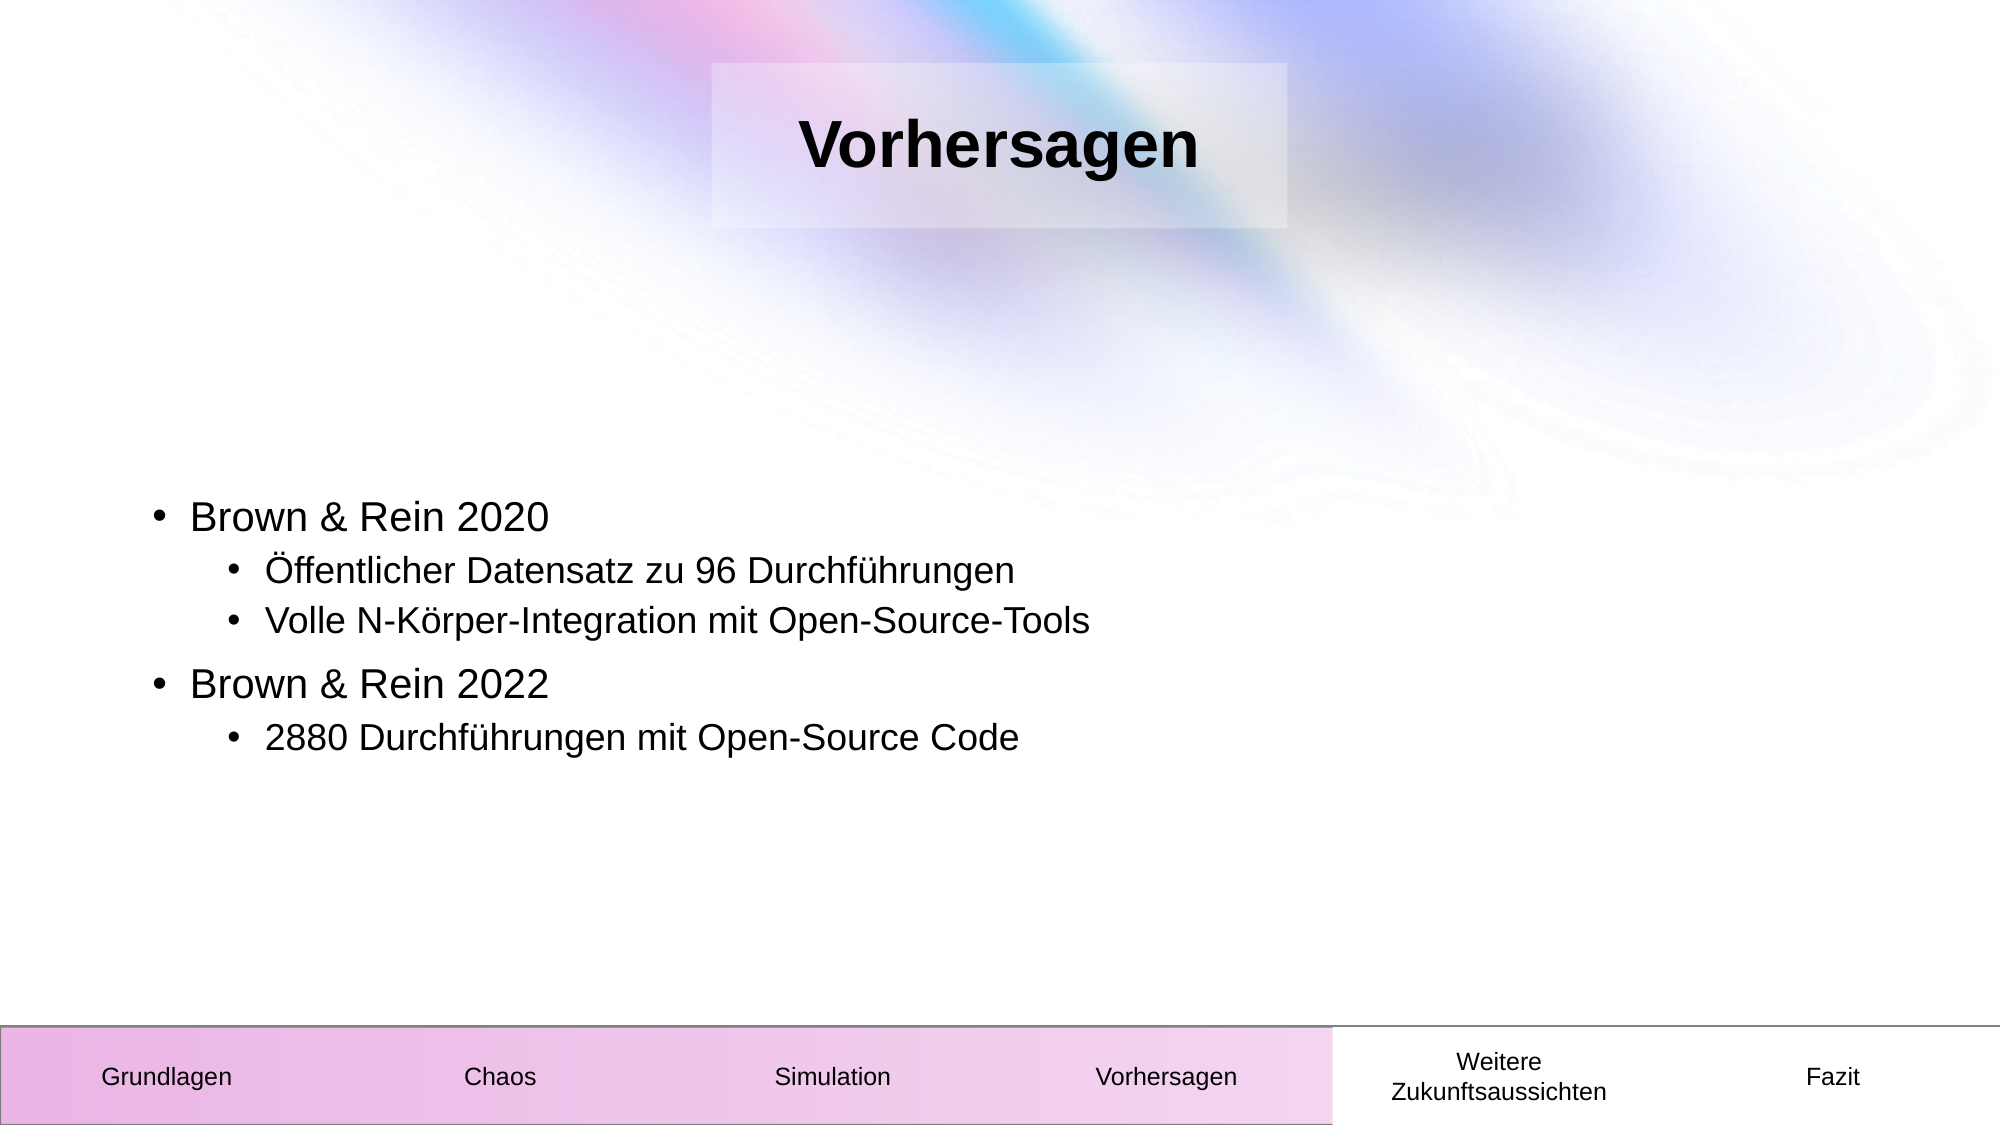

# Vorhersagen
Brown & Rein 2020
Öffentlicher Datensatz zu 96 Durchführungen
Volle N-Körper-Integration mit Open-Source-Tools
Brown & Rein 2022
2880 Durchführungen mit Open-Source Code

Grundlagen
Chaos
Simulation
Vorhersagen
Weitere Zukunftsaussichten
Fazit